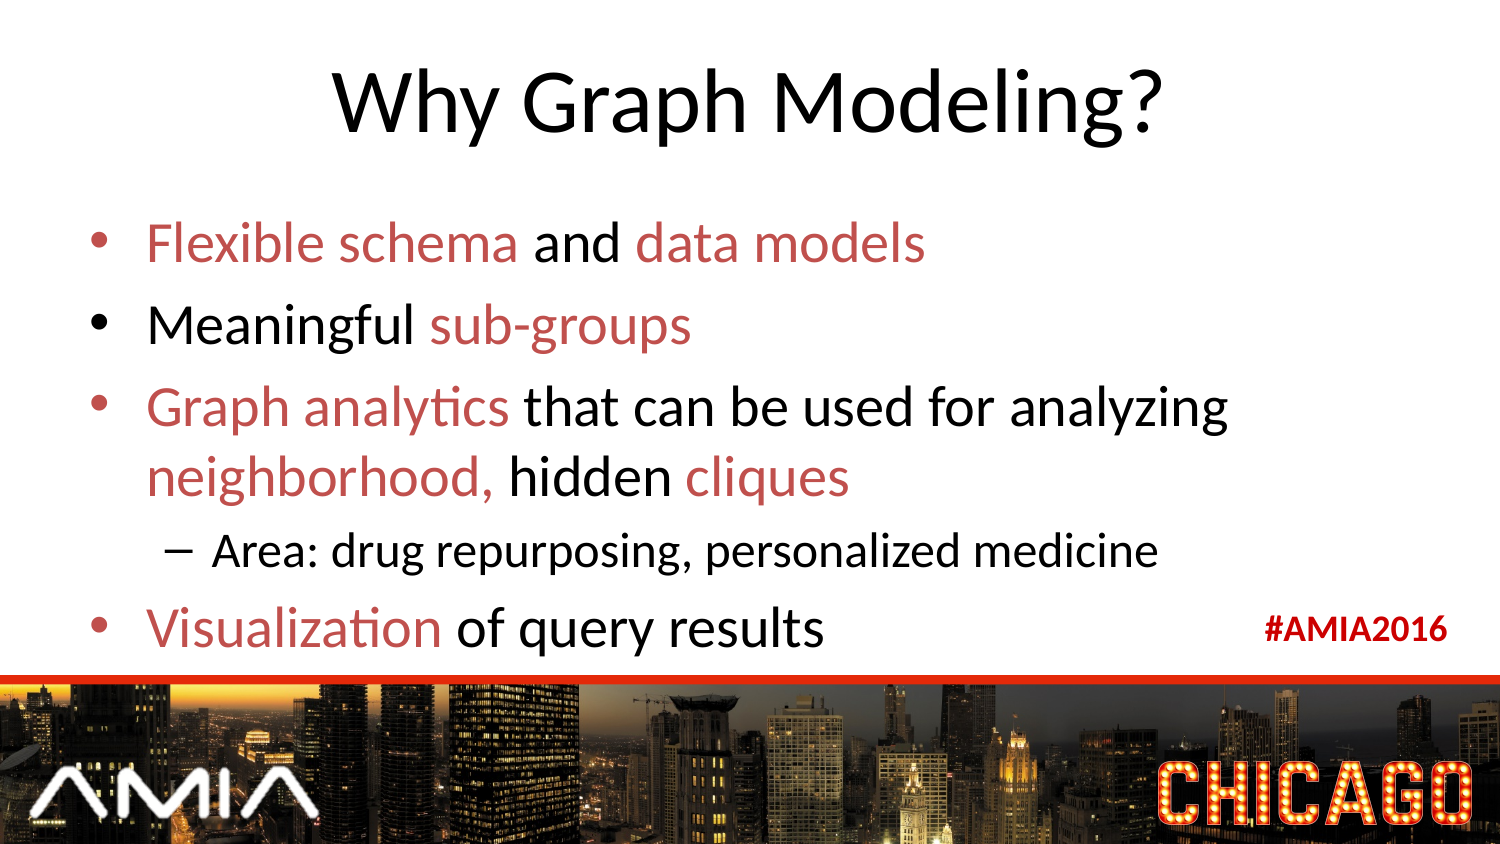

# Why Graph Modeling?

Flexible schema and data models
Meaningful sub-groups
Graph analytics that can be used for analyzing neighborhood, hidden cliques
Area: drug repurposing, personalized medicine
Visualization of query results